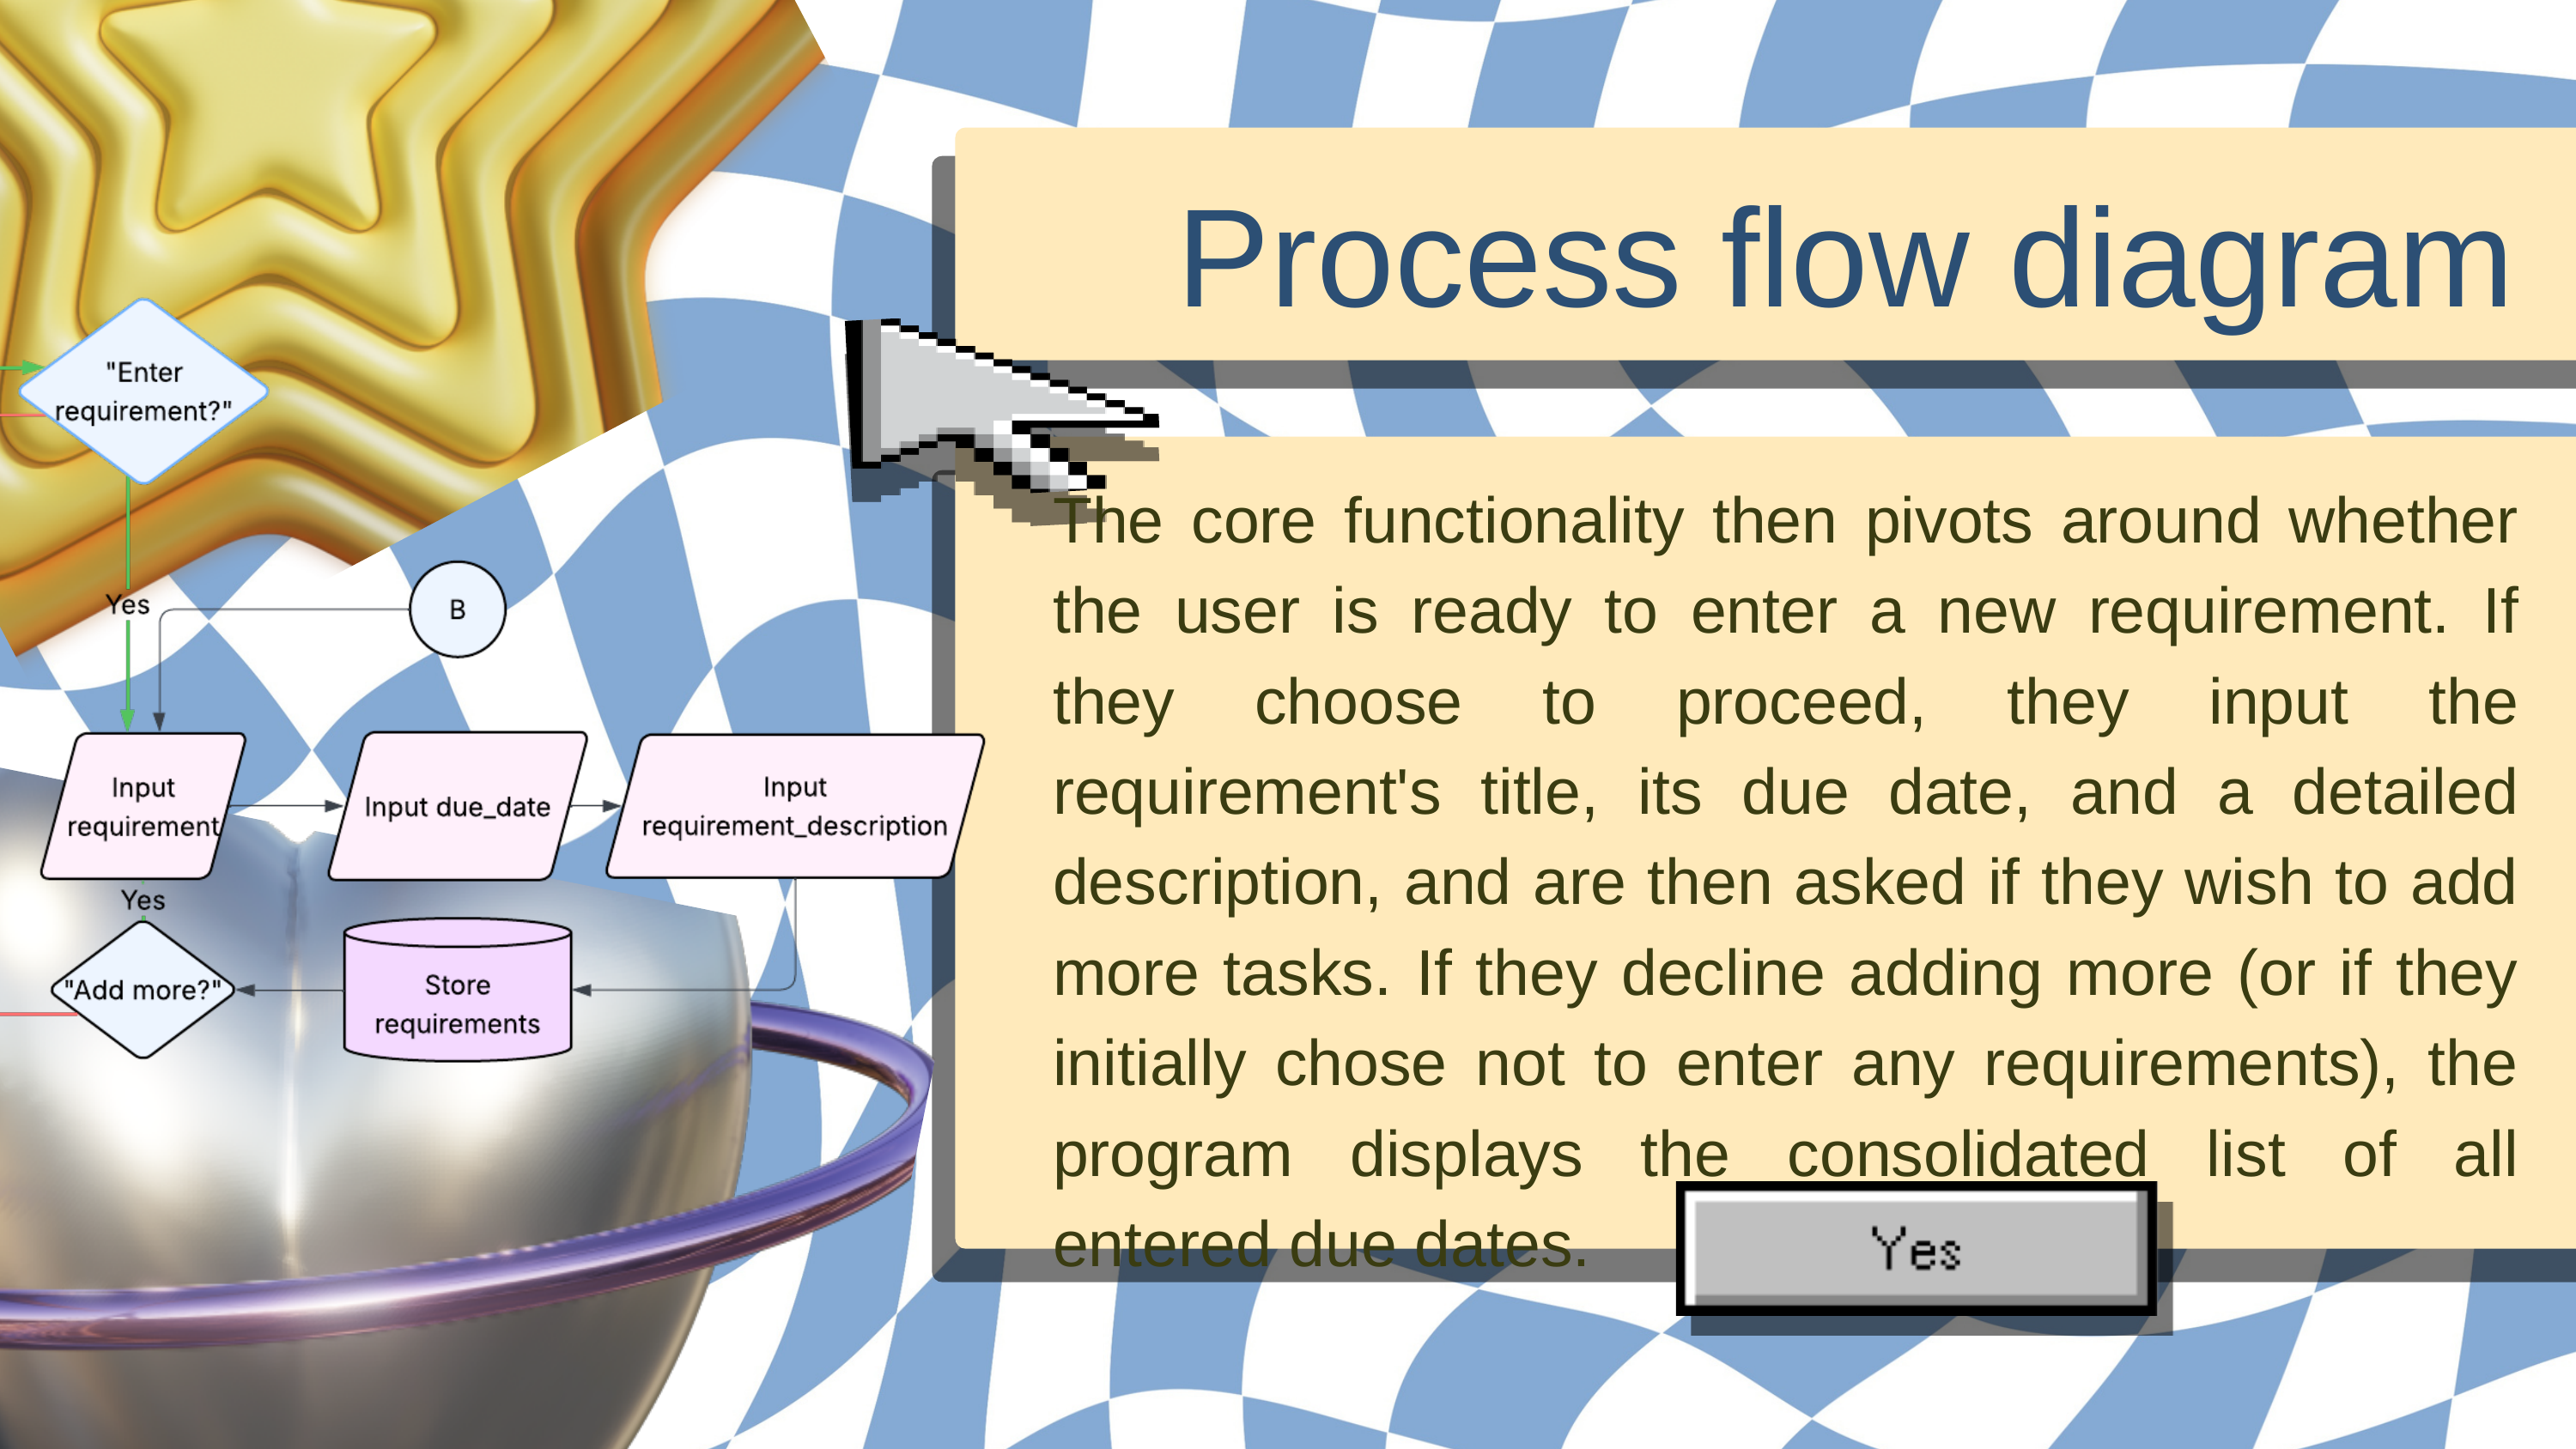

Process flow diagram

The core functionality then pivots around whether the user is ready to enter a new requirement. If they choose to proceed, they input the requirement's title, its due date, and a detailed description, and are then asked if they wish to add more tasks. If they decline adding more (or if they initially chose not to enter any requirements), the program displays the consolidated list of all entered due dates.